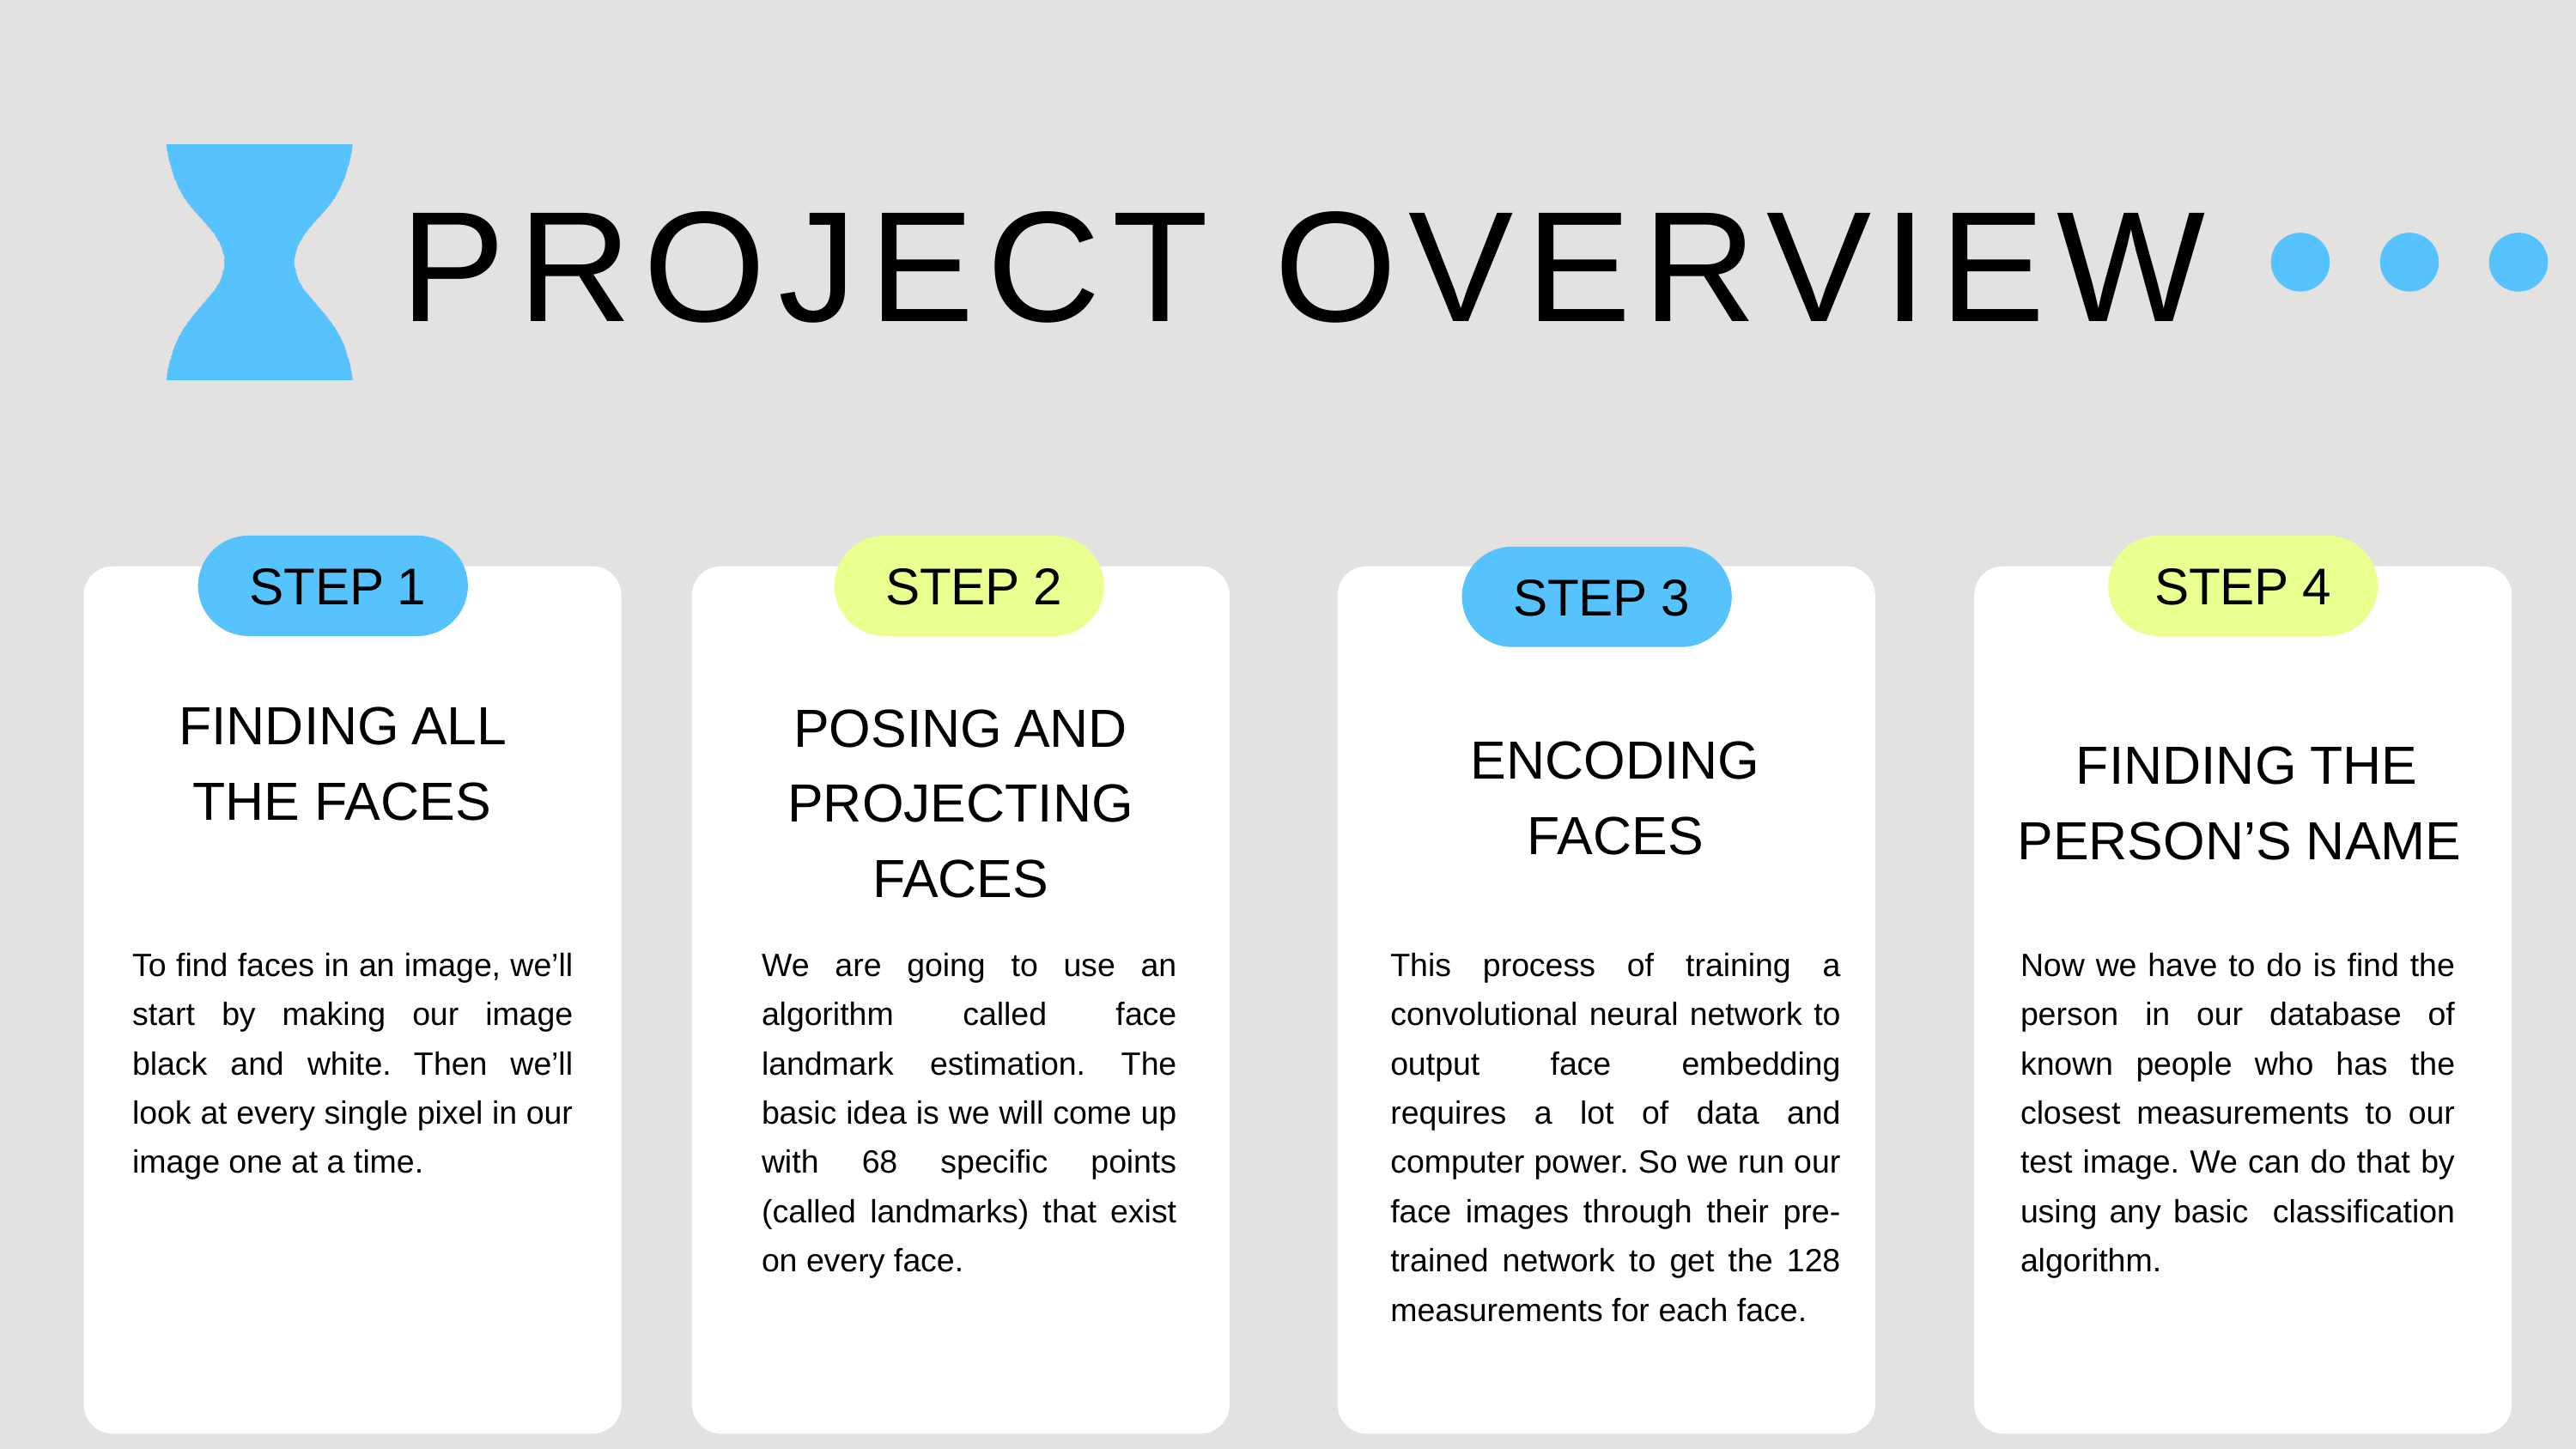

PROJECT OVERVIEW

STEP 1
STEP 2
STEP 4

STEP 3
FINDING ALL THE FACES
POSING AND PROJECTING FACES
ENCODING FACES
FINDING THE PERSON’S NAME
To find faces in an image, we’ll start by making our image black and white. Then we’ll look at every single pixel in our image one at a time.
We are going to use an algorithm called face landmark estimation. The basic idea is we will come up with 68 specific points (called landmarks) that exist on every face.
This process of training a convolutional neural network to output face embedding requires a lot of data and computer power. So we run our face images through their pre-trained network to get the 128 measurements for each face.
Now we have to do is find the person in our database of known people who has the closest measurements to our test image. We can do that by using any basic  classification algorithm.